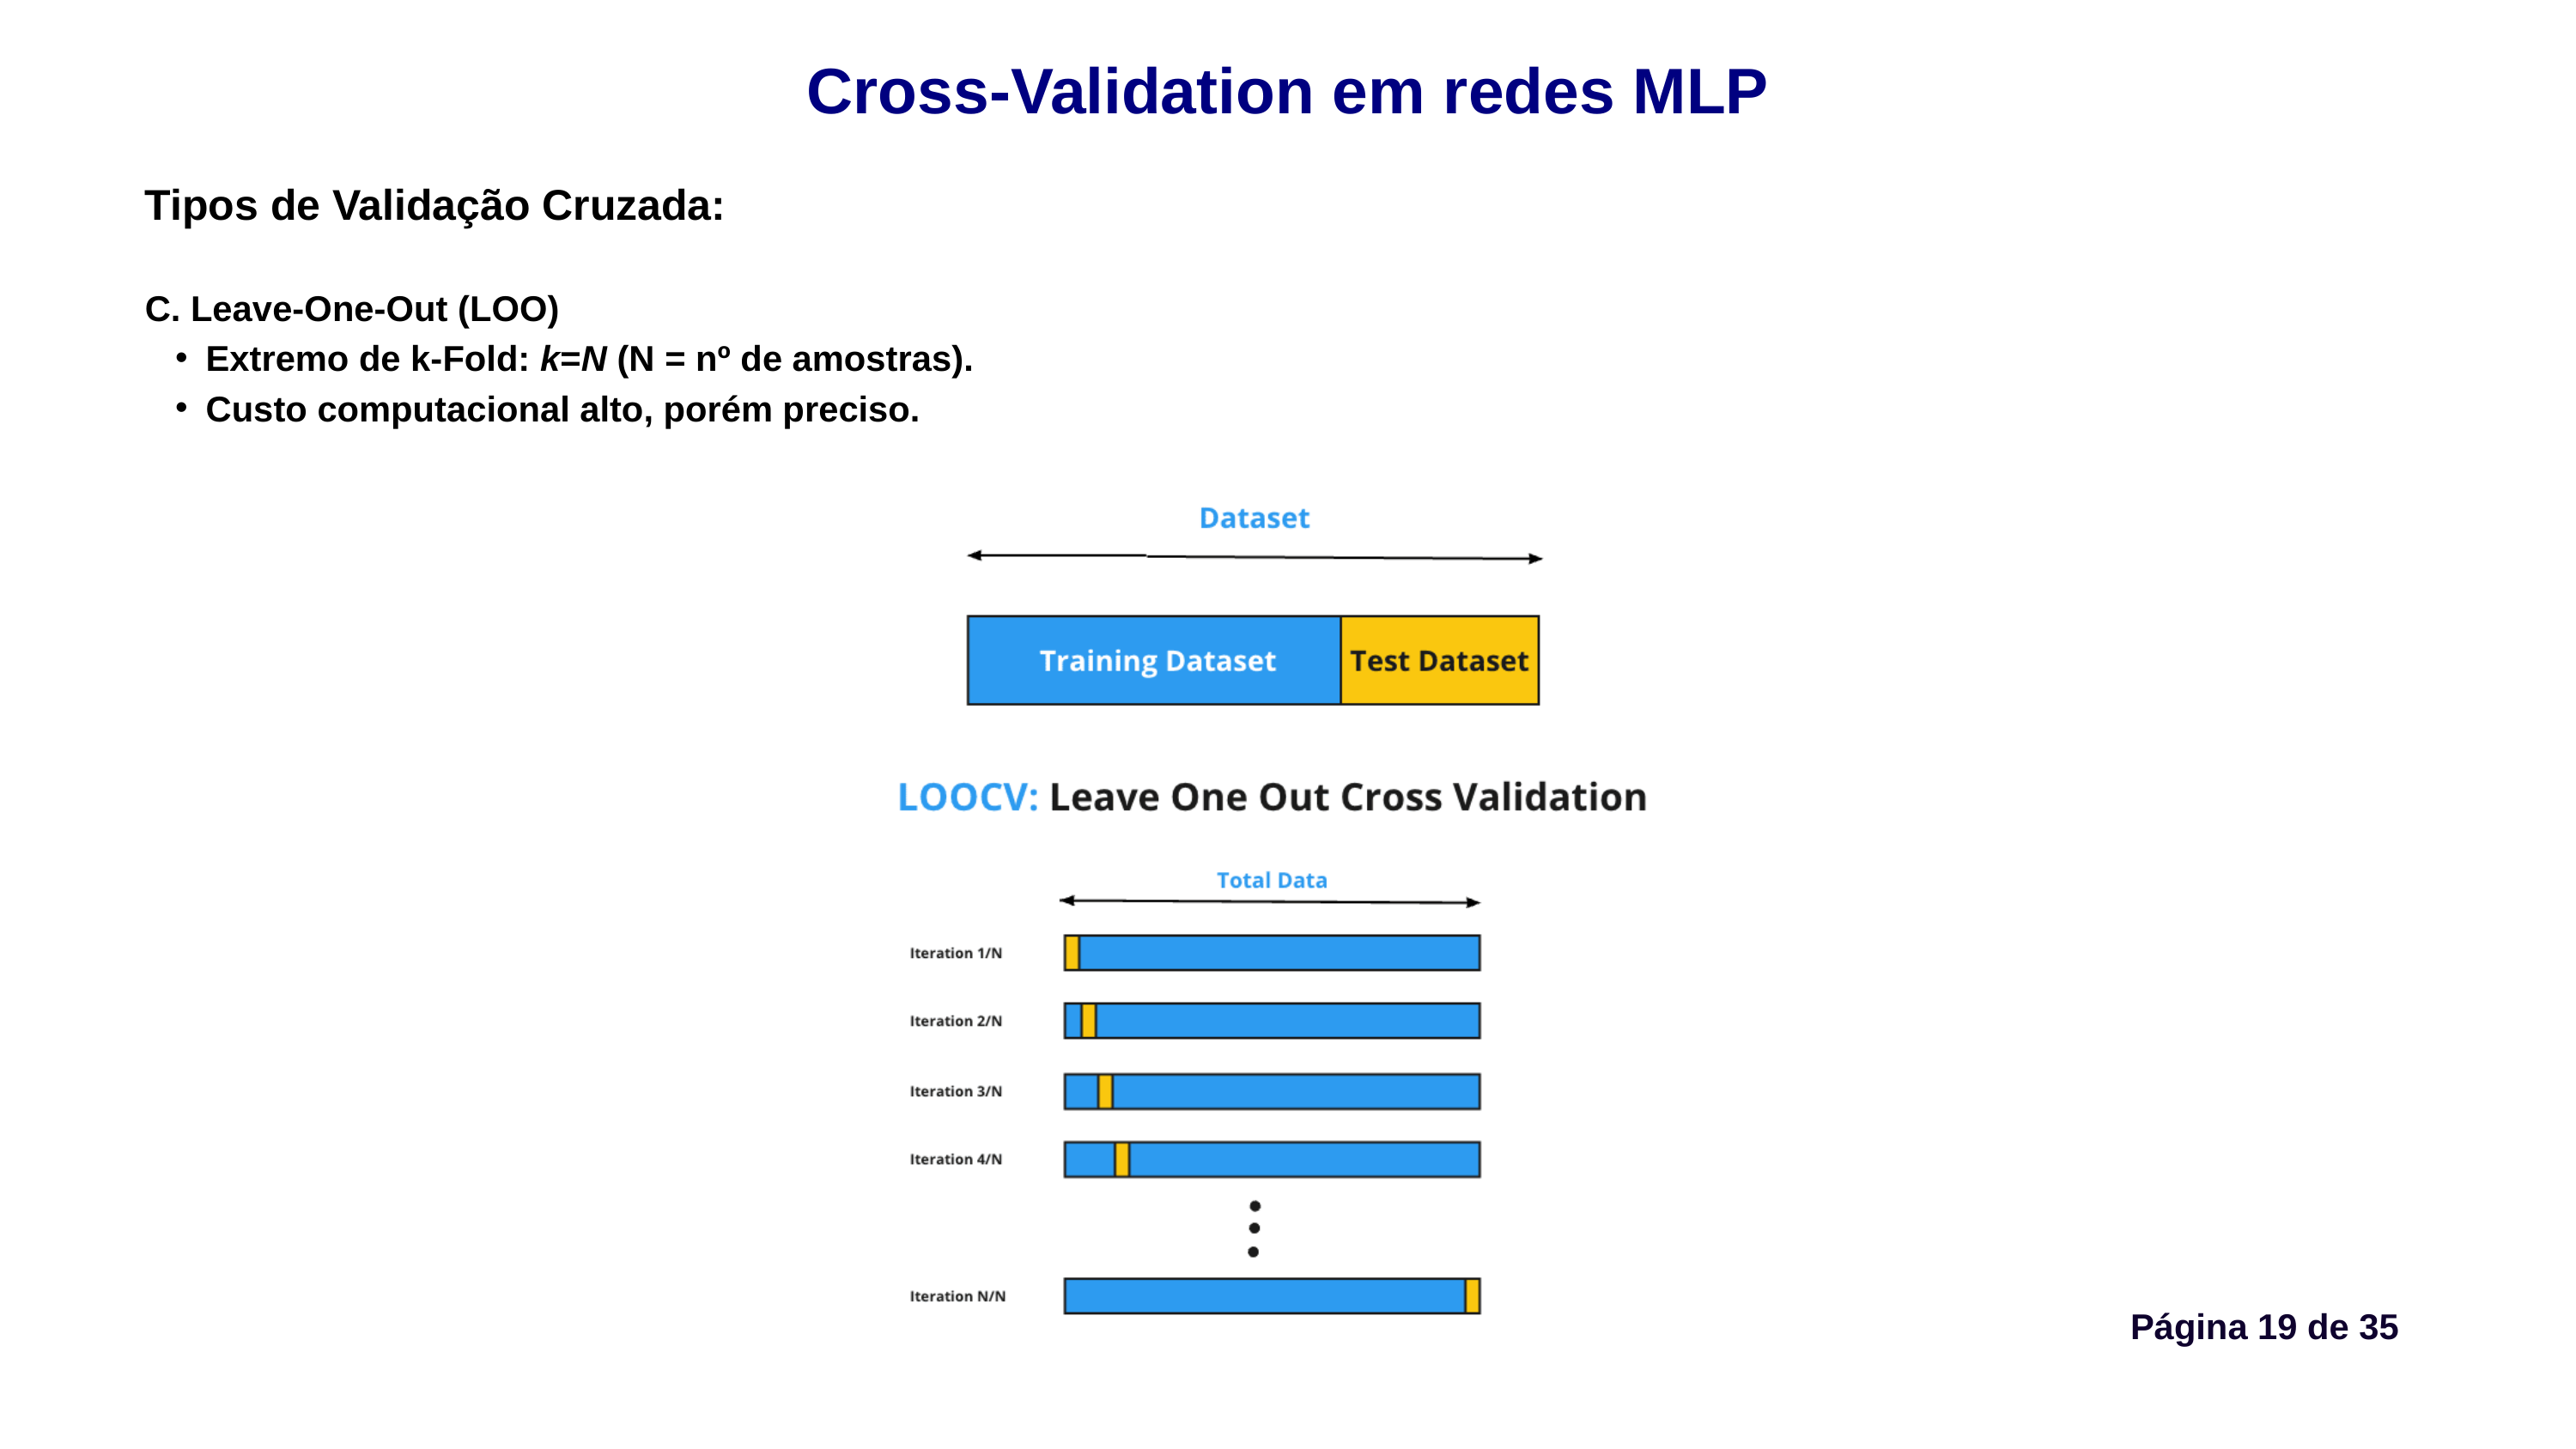

Cross-Validation em redes MLP
Tipos de Validação Cruzada:

C. Leave-One-Out (LOO)
Extremo de k-Fold: k=N (N = nº de amostras).
Custo computacional alto, porém preciso.

Página 19 de 35